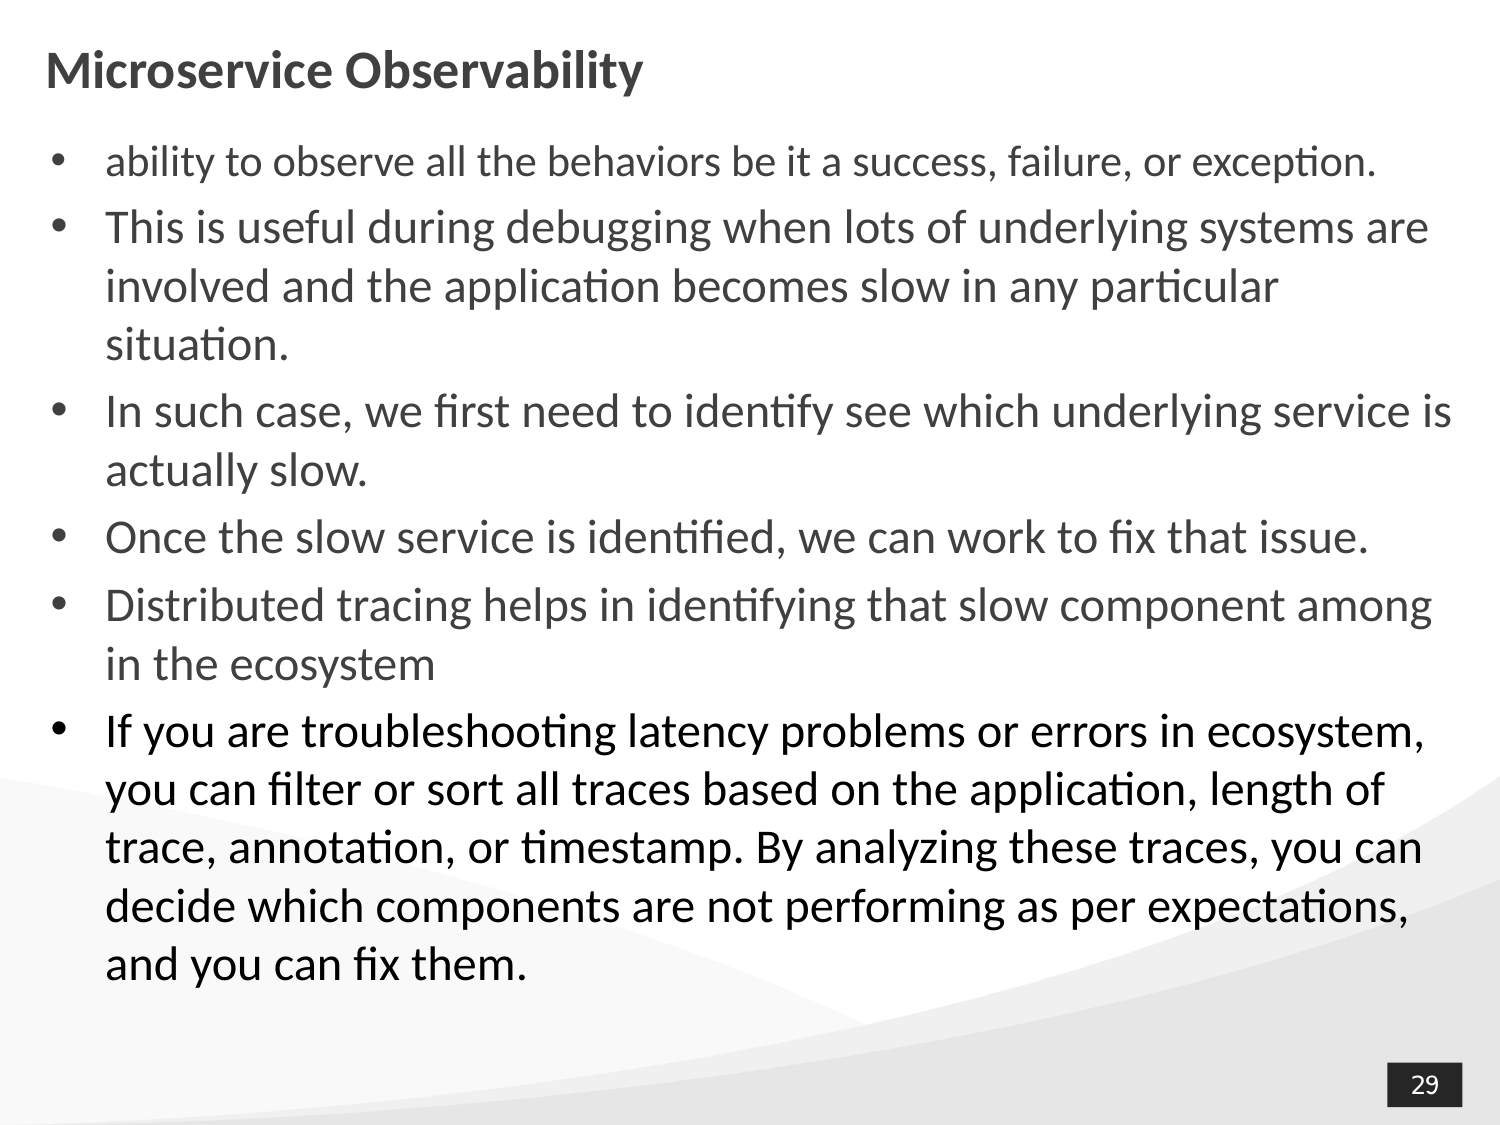

# Microservice Observability
ability to observe all the behaviors be it a success, failure, or exception.
This is useful during debugging when lots of underlying systems are involved and the application becomes slow in any particular situation.
In such case, we first need to identify see which underlying service is actually slow.
Once the slow service is identified, we can work to fix that issue.
Distributed tracing helps in identifying that slow component among in the ecosystem
If you are troubleshooting latency problems or errors in ecosystem, you can filter or sort all traces based on the application, length of trace, annotation, or timestamp. By analyzing these traces, you can decide which components are not performing as per expectations, and you can fix them.